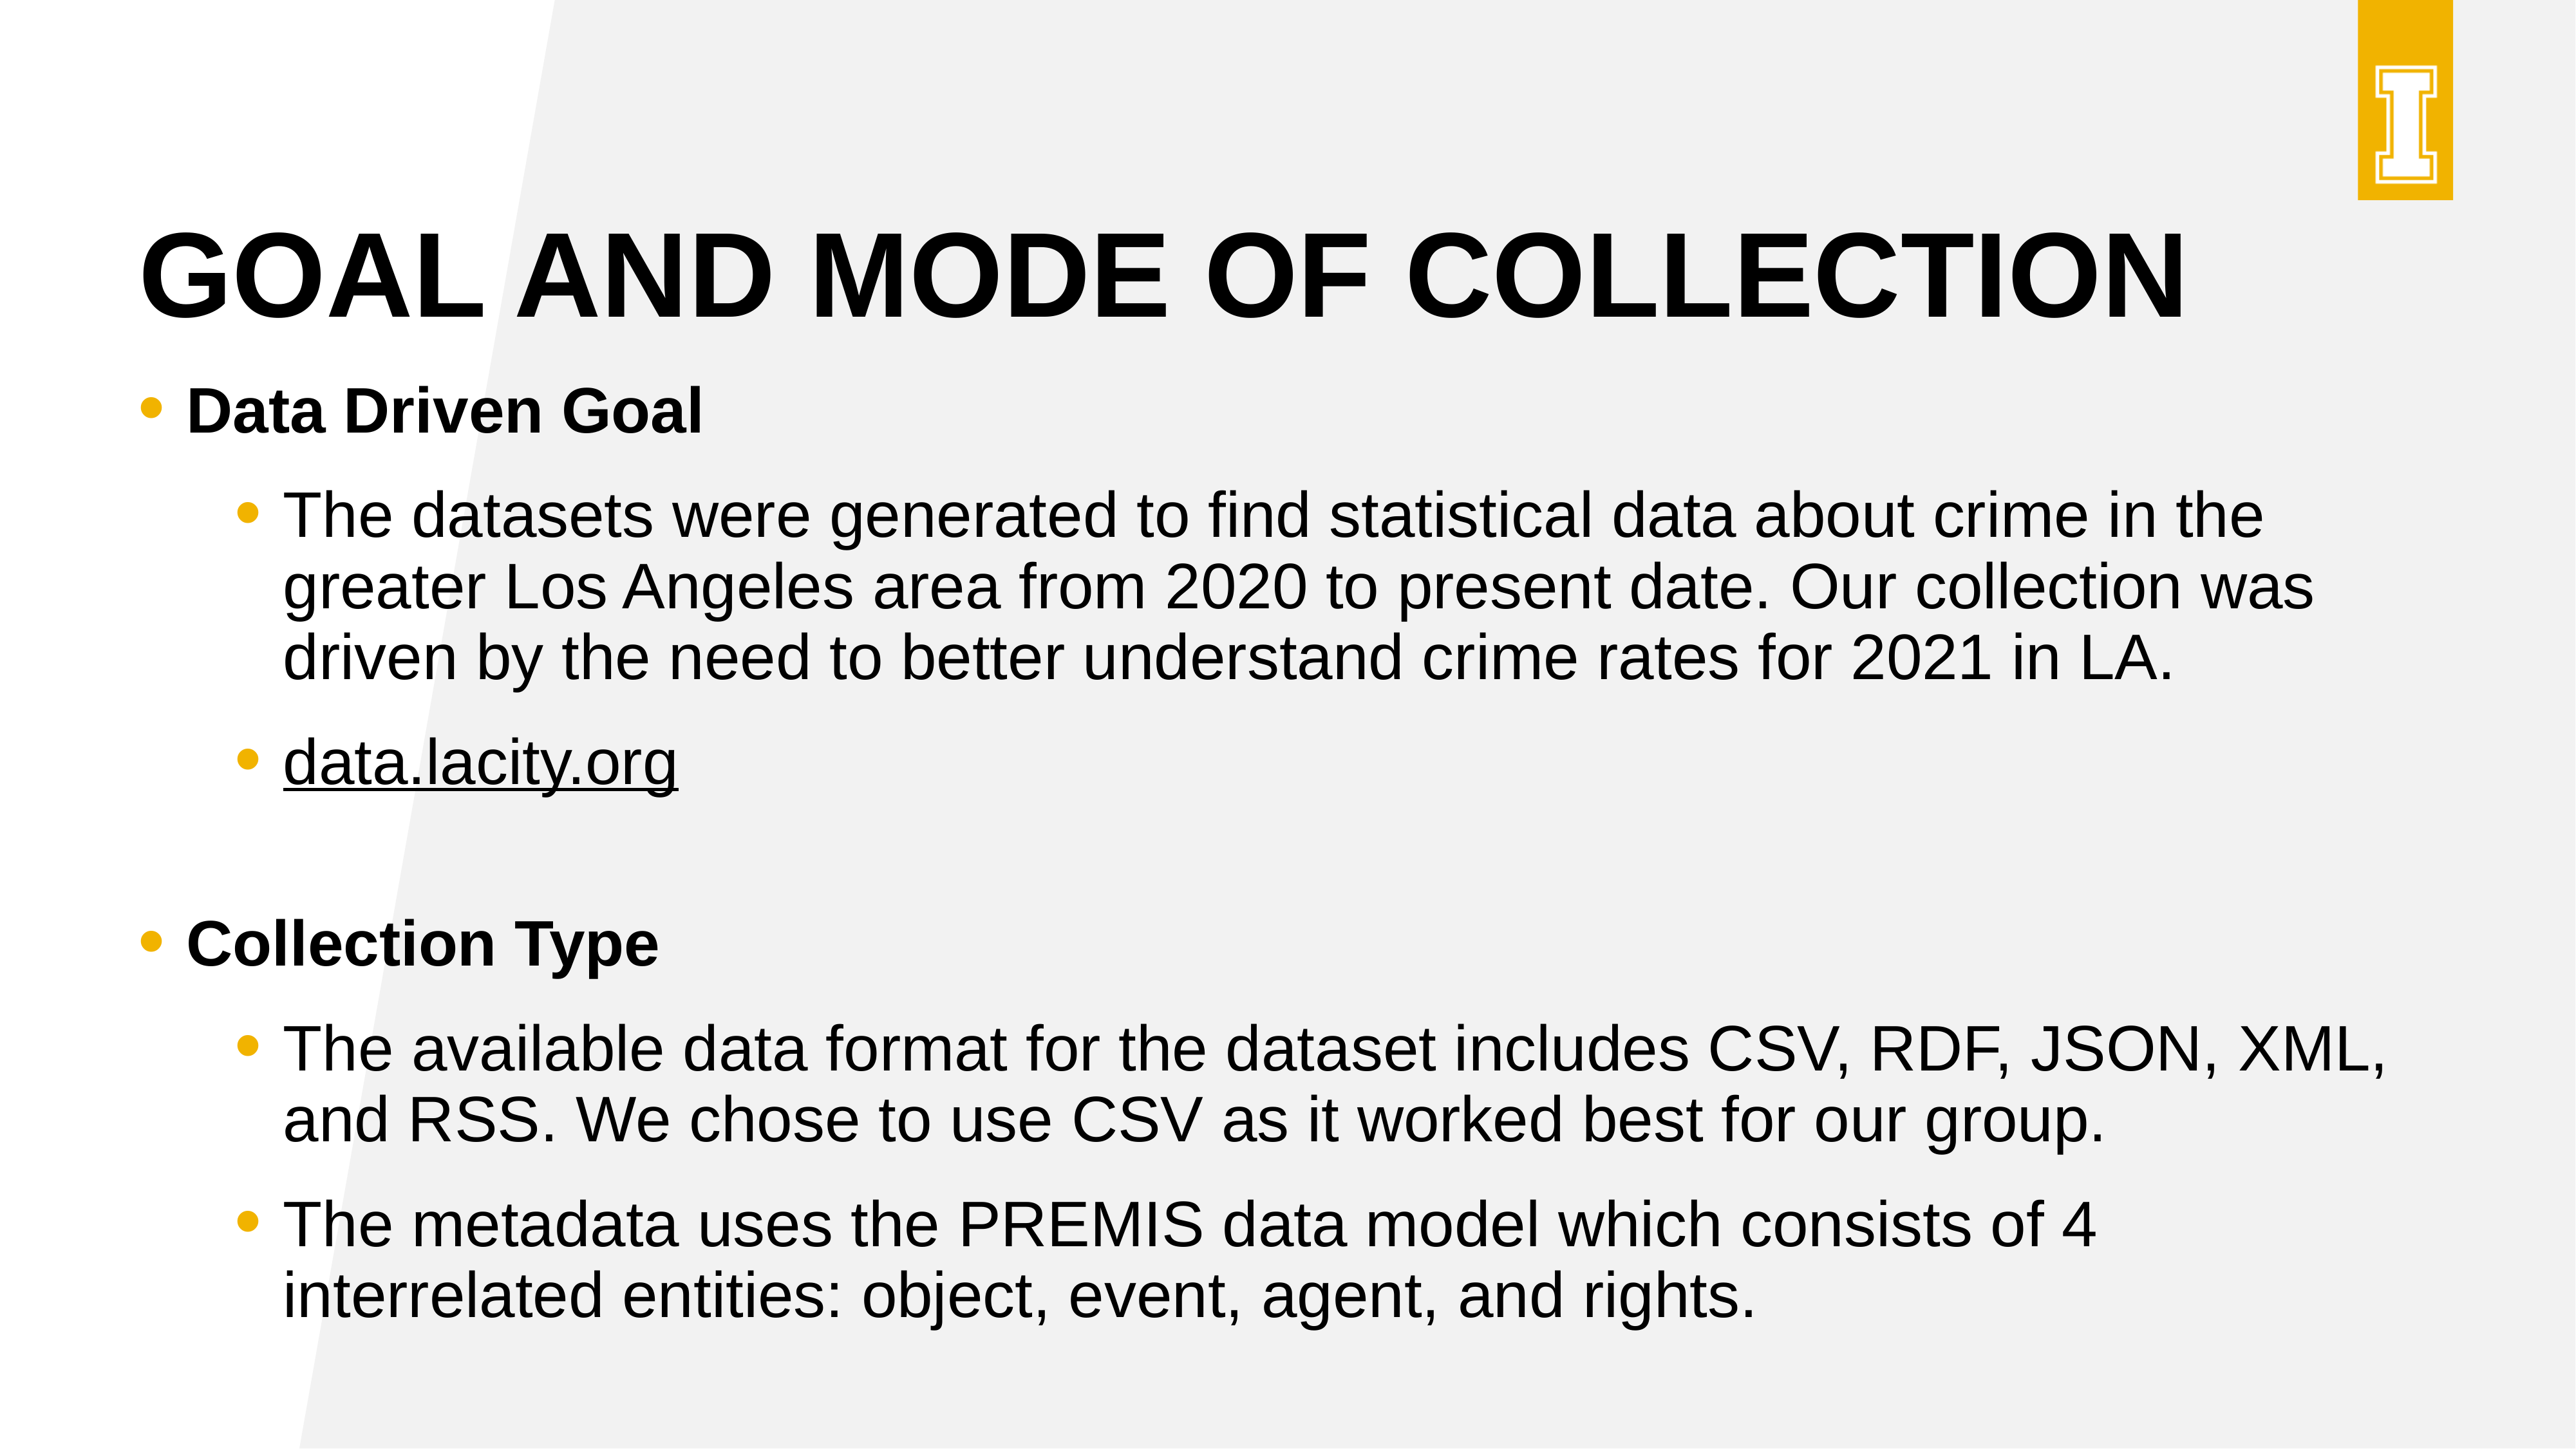

# Goal and Mode of Collection
Data Driven Goal
The datasets were generated to find statistical data about crime in the greater Los Angeles area from 2020 to present date. Our collection was driven by the need to better understand crime rates for 2021 in LA.
data.lacity.org
Collection Type
The available data format for the dataset includes CSV, RDF, JSON, XML, and RSS. We chose to use CSV as it worked best for our group.
The metadata uses the PREMIS data model which consists of 4 interrelated entities: object, event, agent, and rights.